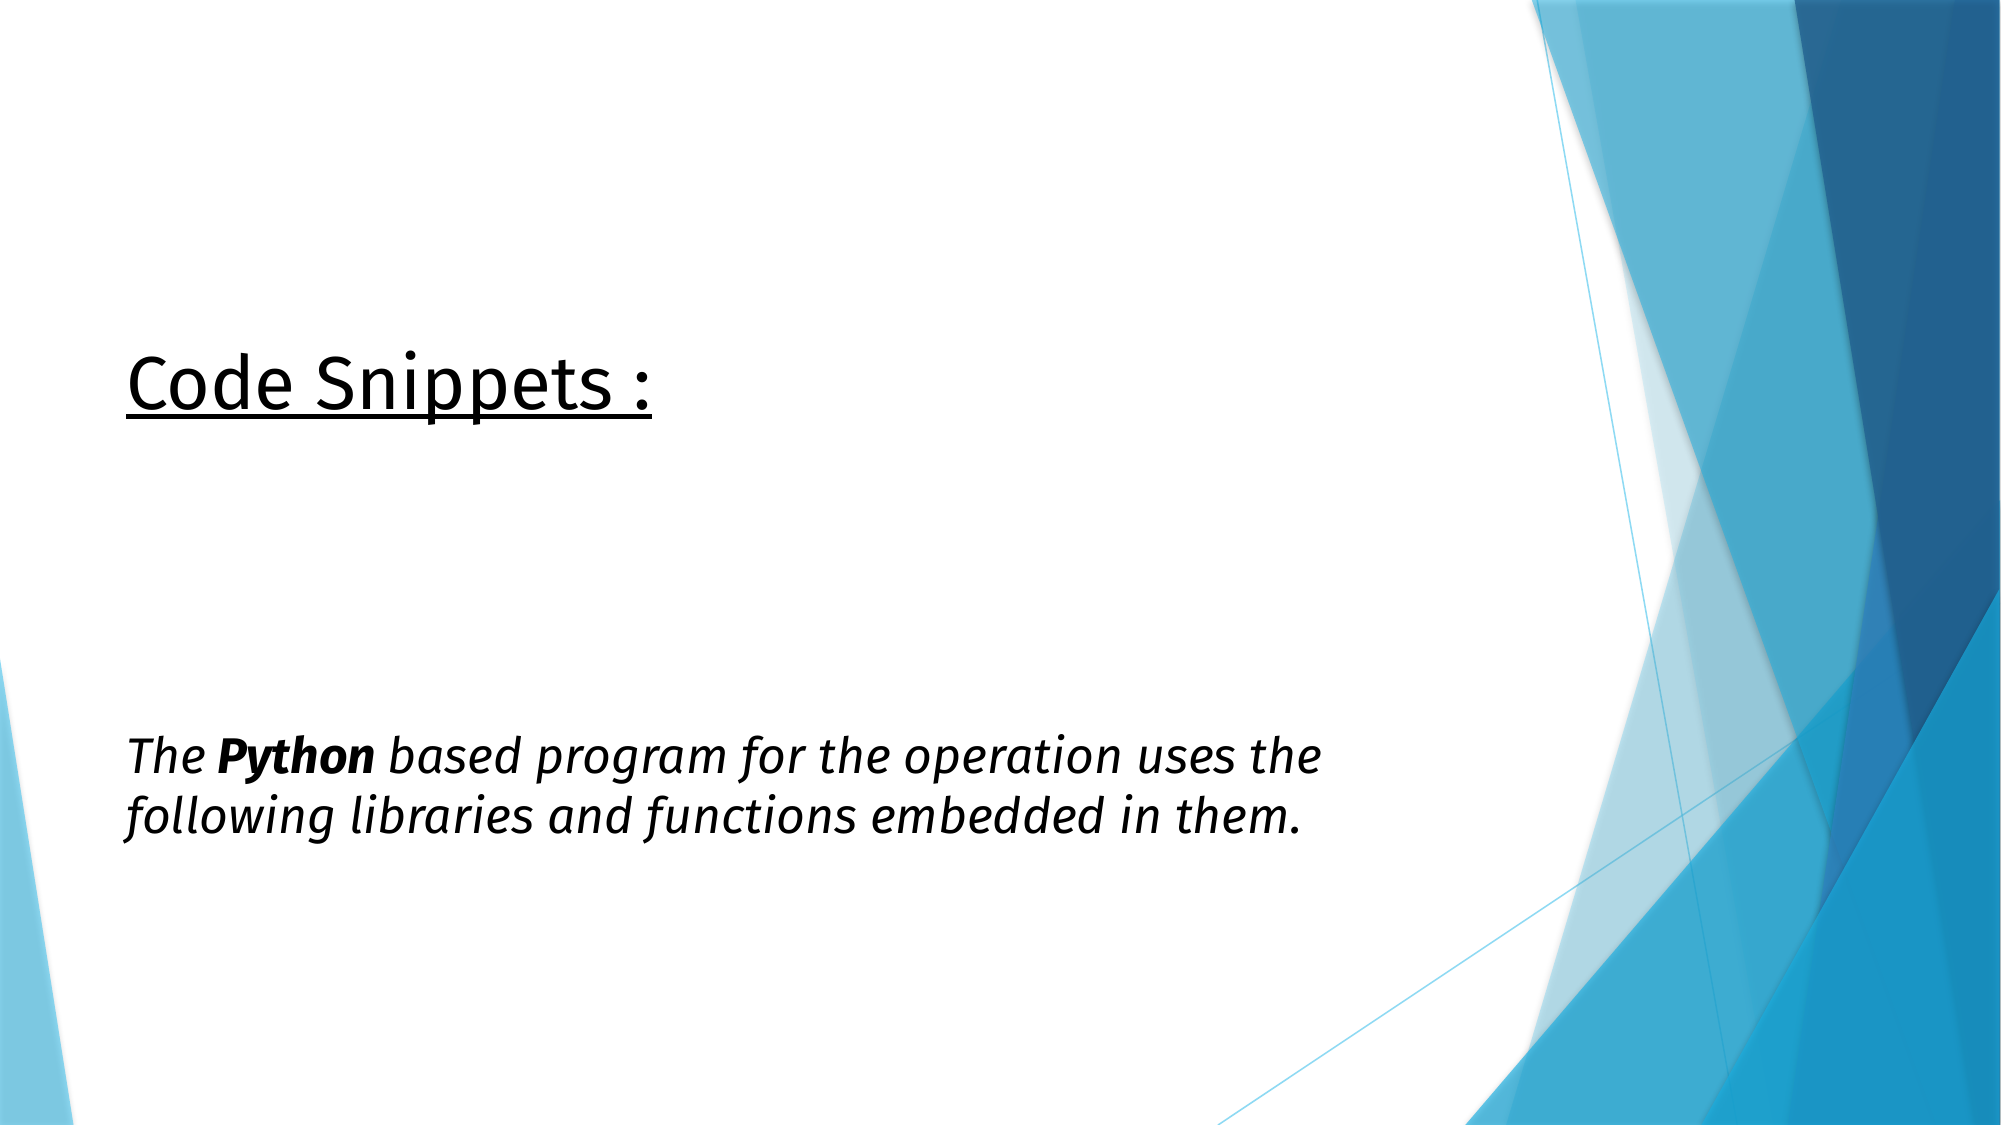

# Code Snippets :
The Python based program for the operation uses the following libraries and functions embedded in them.